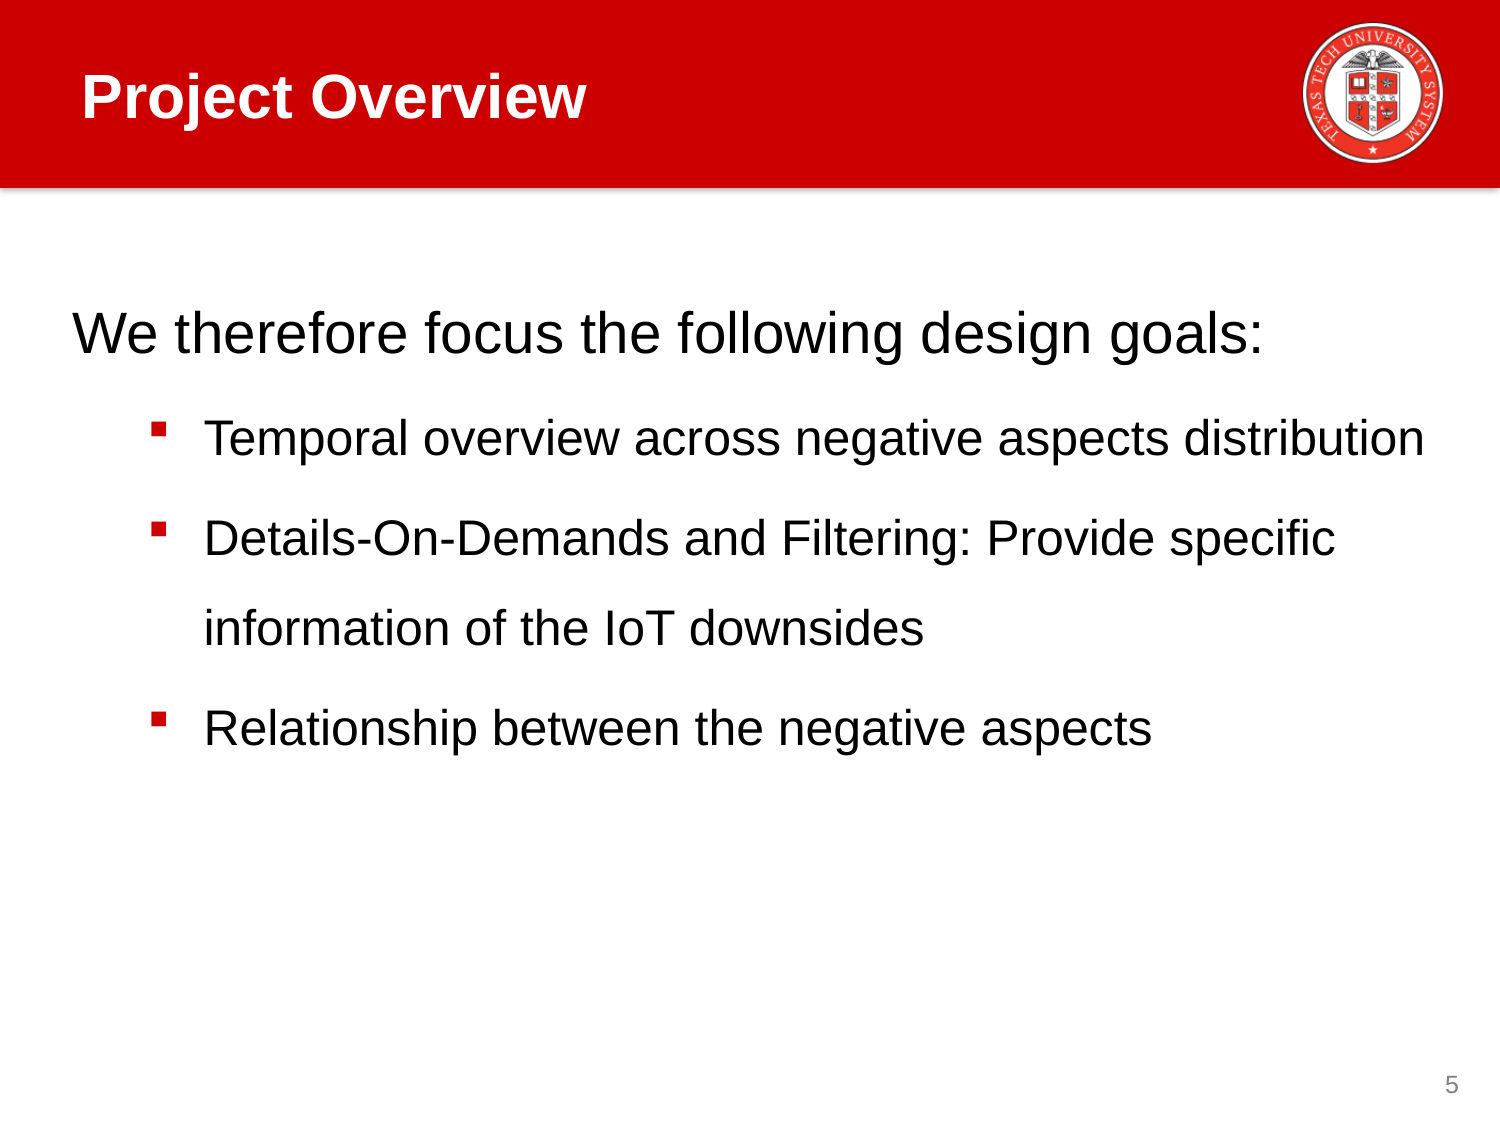

Project Overview
We therefore focus the following design goals:
Temporal overview across negative aspects distribution
Details-On-Demands and Filtering: Provide specific information of the IoT downsides
Relationship between the negative aspects

5